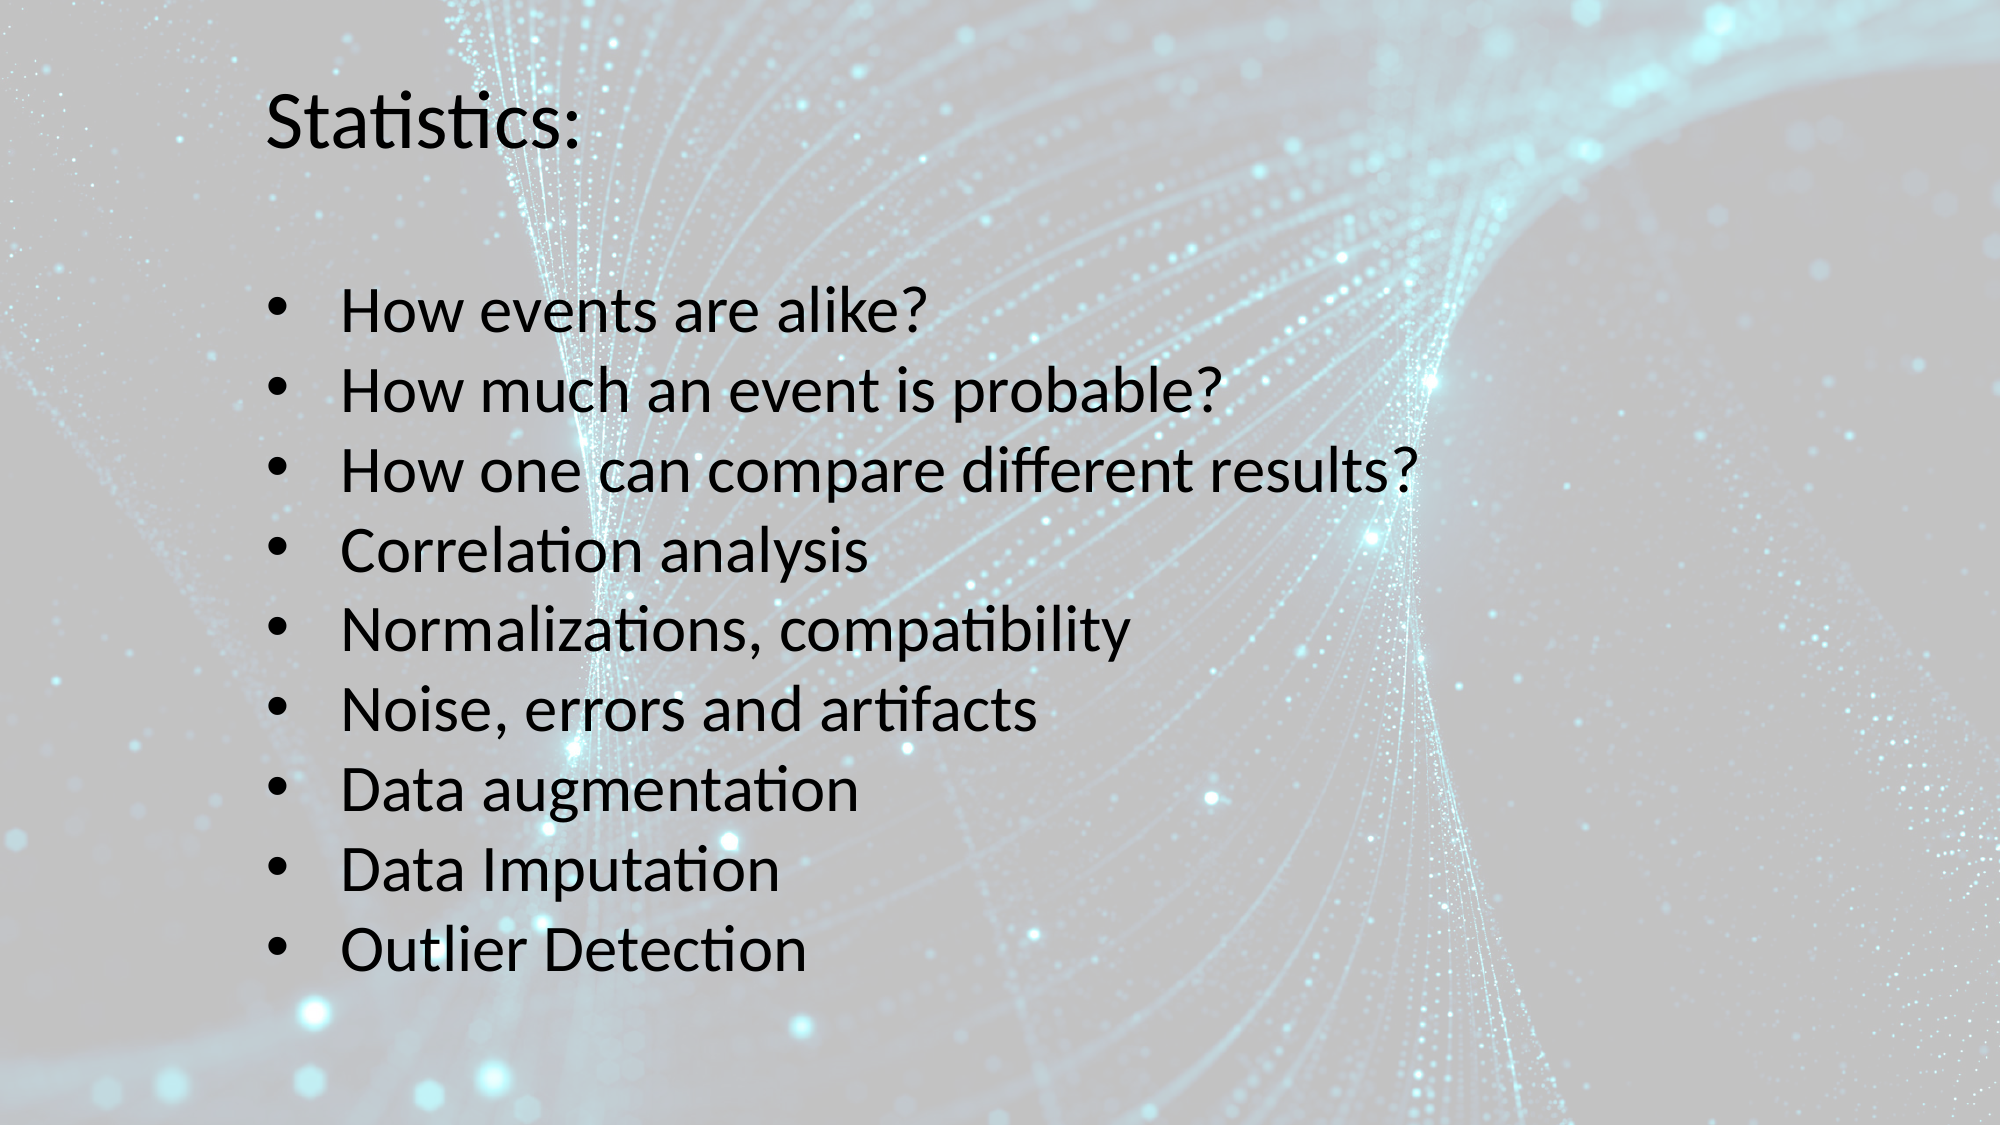

Statistics:
How events are alike?
How much an event is probable?
How one can compare different results?
Correlation analysis
Normalizations, compatibility
Noise, errors and artifacts
Data augmentation
Data Imputation
Outlier Detection